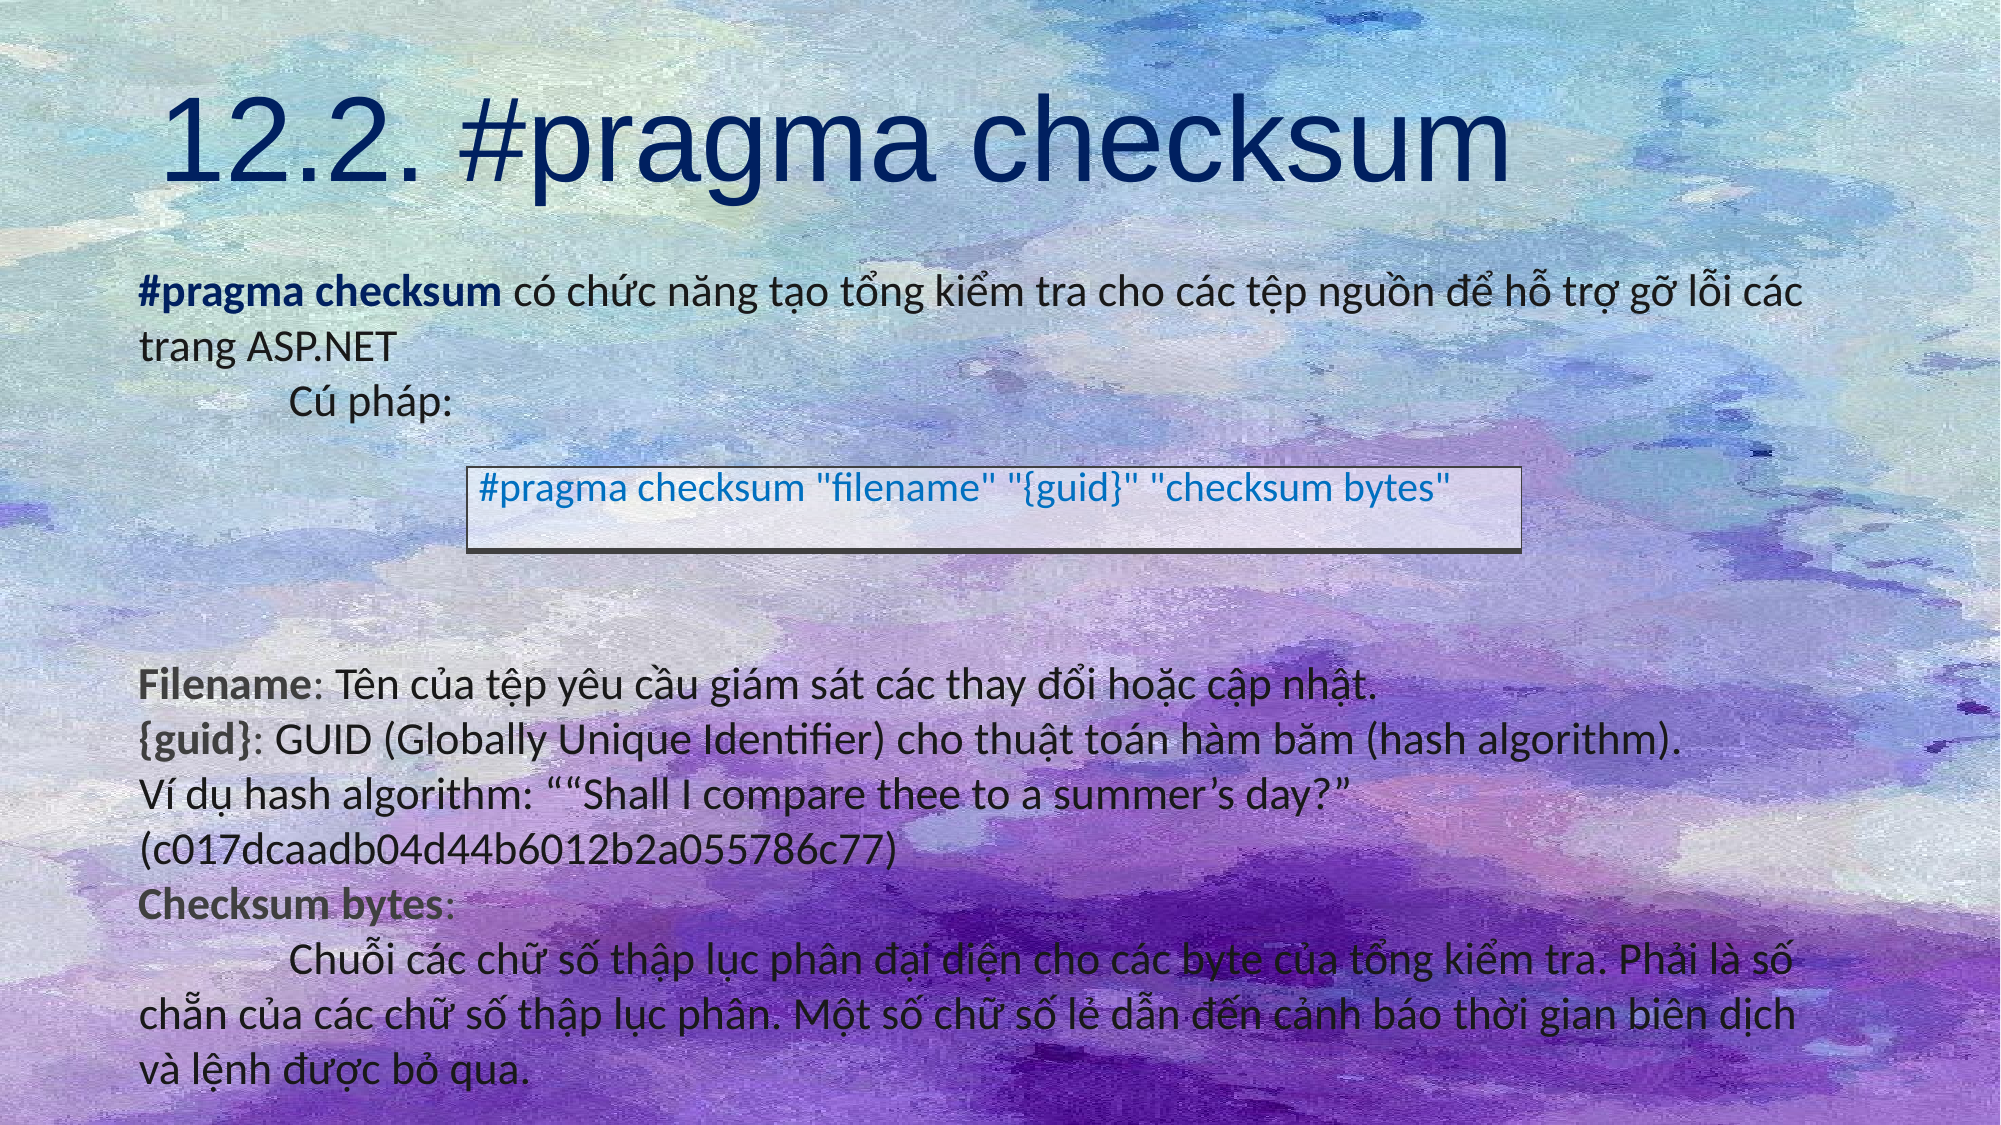

12.2. #pragma checksum
#pragma checksum có chức năng tạo tổng kiểm tra cho các tệp nguồn để hỗ trợ gỡ lỗi các trang ASP.NET
	Cú pháp:
| #pragma checksum "filename" "{guid}" "checksum bytes" |
| --- |
Filename: Tên của tệp yêu cầu giám sát các thay đổi hoặc cập nhật.
{guid}: GUID (Globally Unique Identifier) cho thuật toán hàm băm (hash algorithm).
Ví dụ hash algorithm: ““Shall I compare thee to a summer’s day?” (c017dcaadb04d44b6012b2a055786c77)
Checksum bytes:
	Chuỗi các chữ số thập lục phân đại diện cho các byte của tổng kiểm tra. Phải là số chẵn của các chữ số thập lục phân. Một số chữ số lẻ dẫn đến cảnh báo thời gian biên dịch và lệnh được bỏ qua.